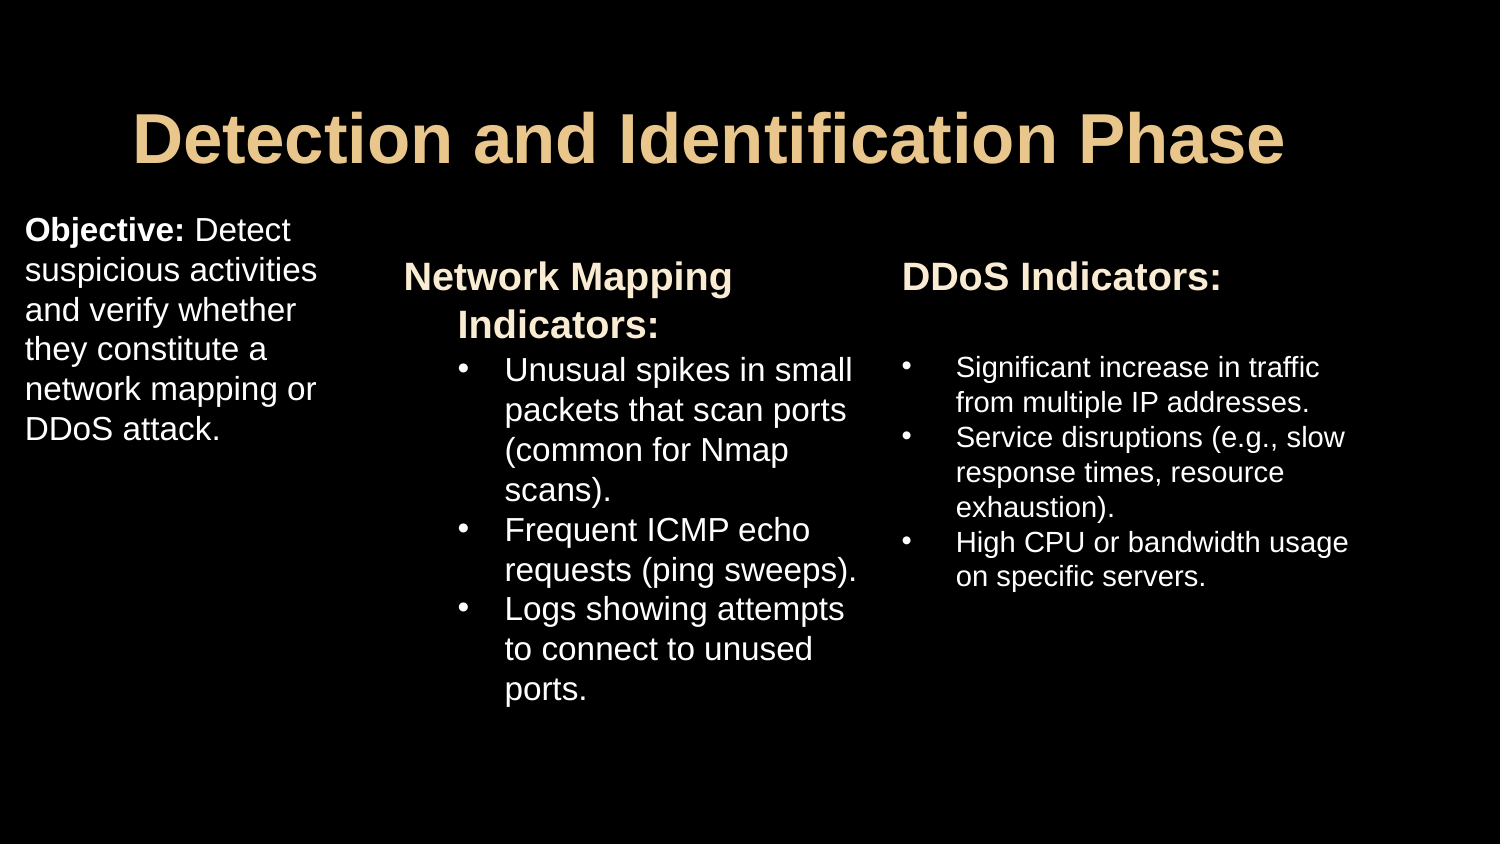

# Detection and Identification Phase
Objective: Detect suspicious activities and verify whether they constitute a network mapping or DDoS attack.
Network Mapping Indicators:

DDoS Indicators:
Significant increase in traffic from multiple IP addresses.
Service disruptions (e.g., slow response times, resource exhaustion).
High CPU or bandwidth usage on specific servers.
Unusual spikes in small packets that scan ports (common for Nmap scans).
Frequent ICMP echo requests (ping sweeps).
Logs showing attempts to connect to unused ports.